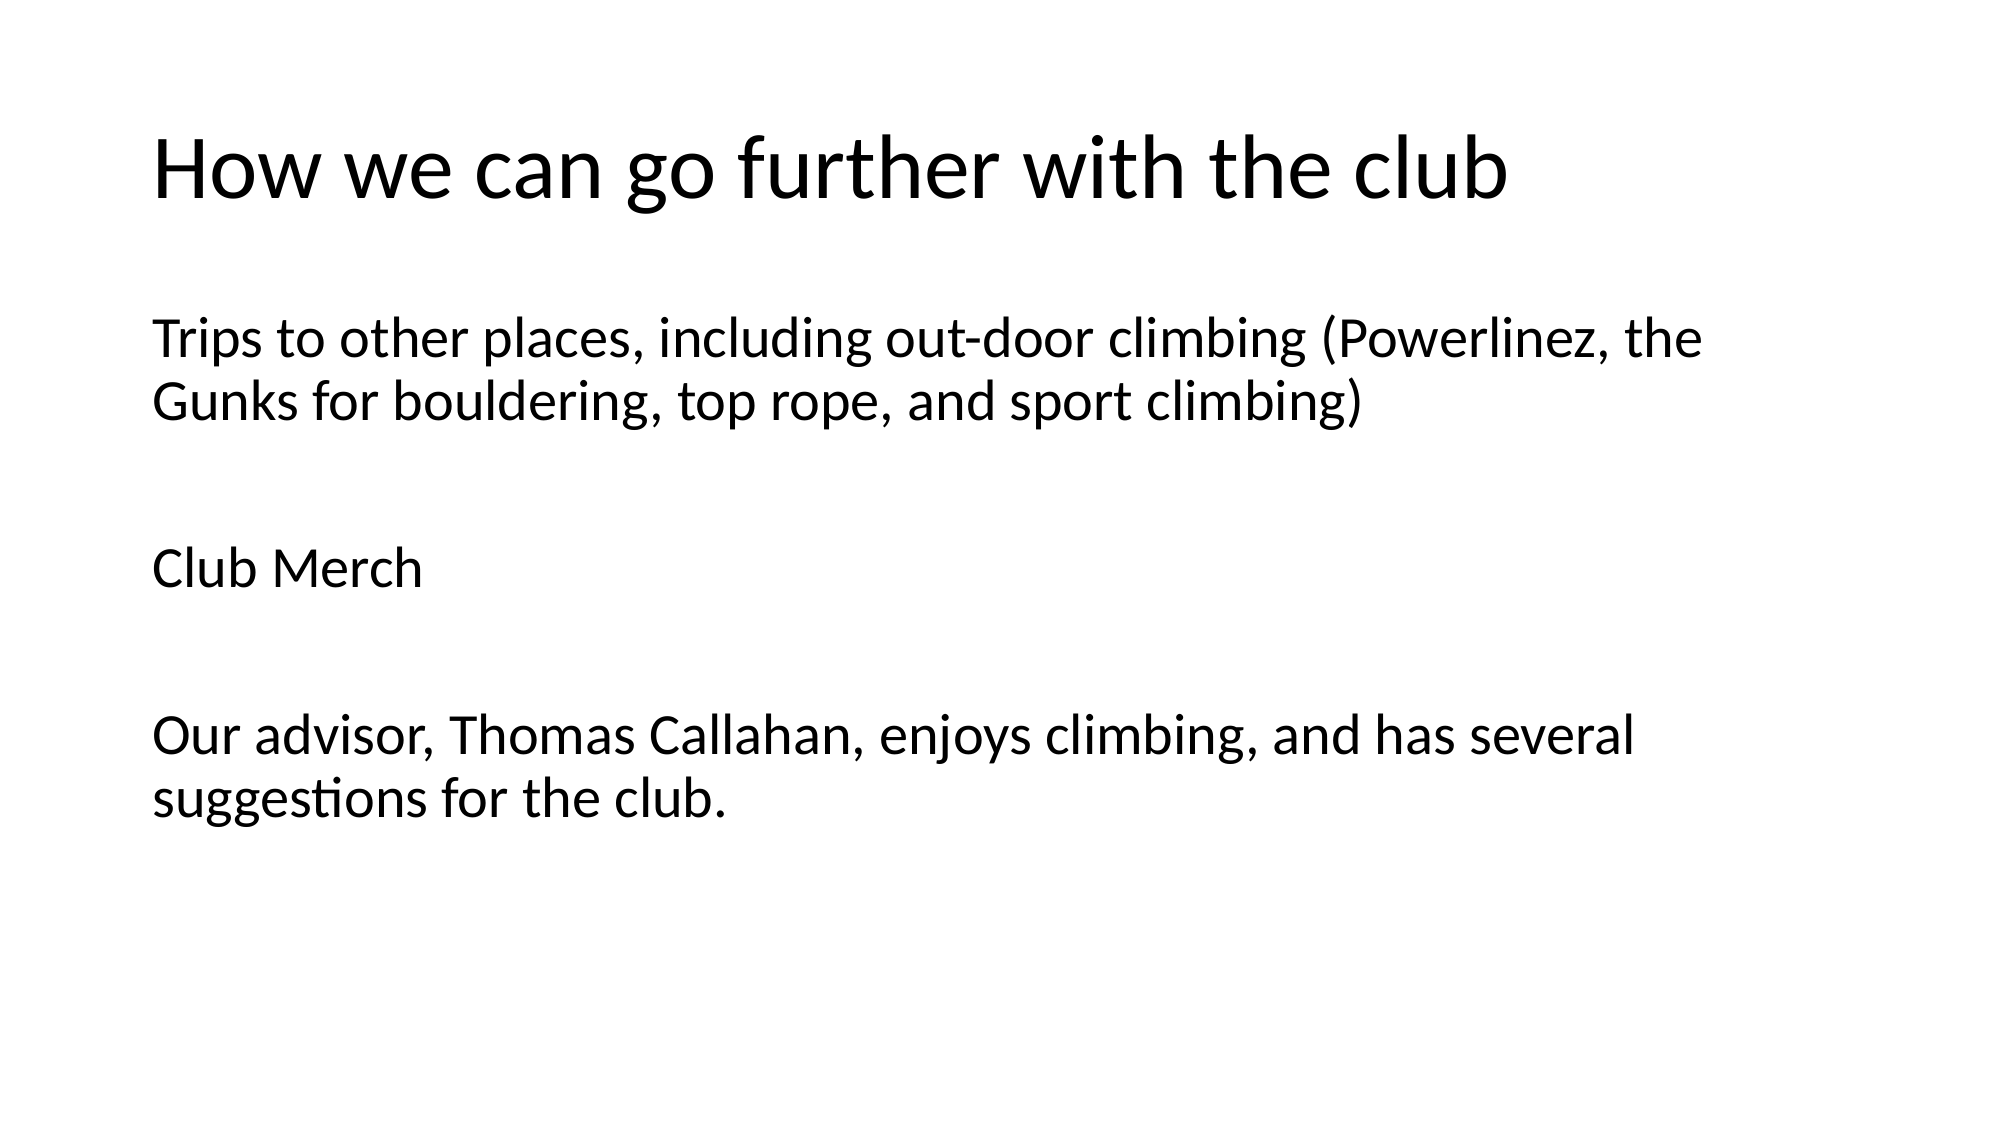

# How we can go further with the club
Trips to other places, including out-door climbing (Powerlinez, the Gunks for bouldering, top rope, and sport climbing)

Club Merch

Our advisor, Thomas Callahan, enjoys climbing, and has several suggestions for the club.